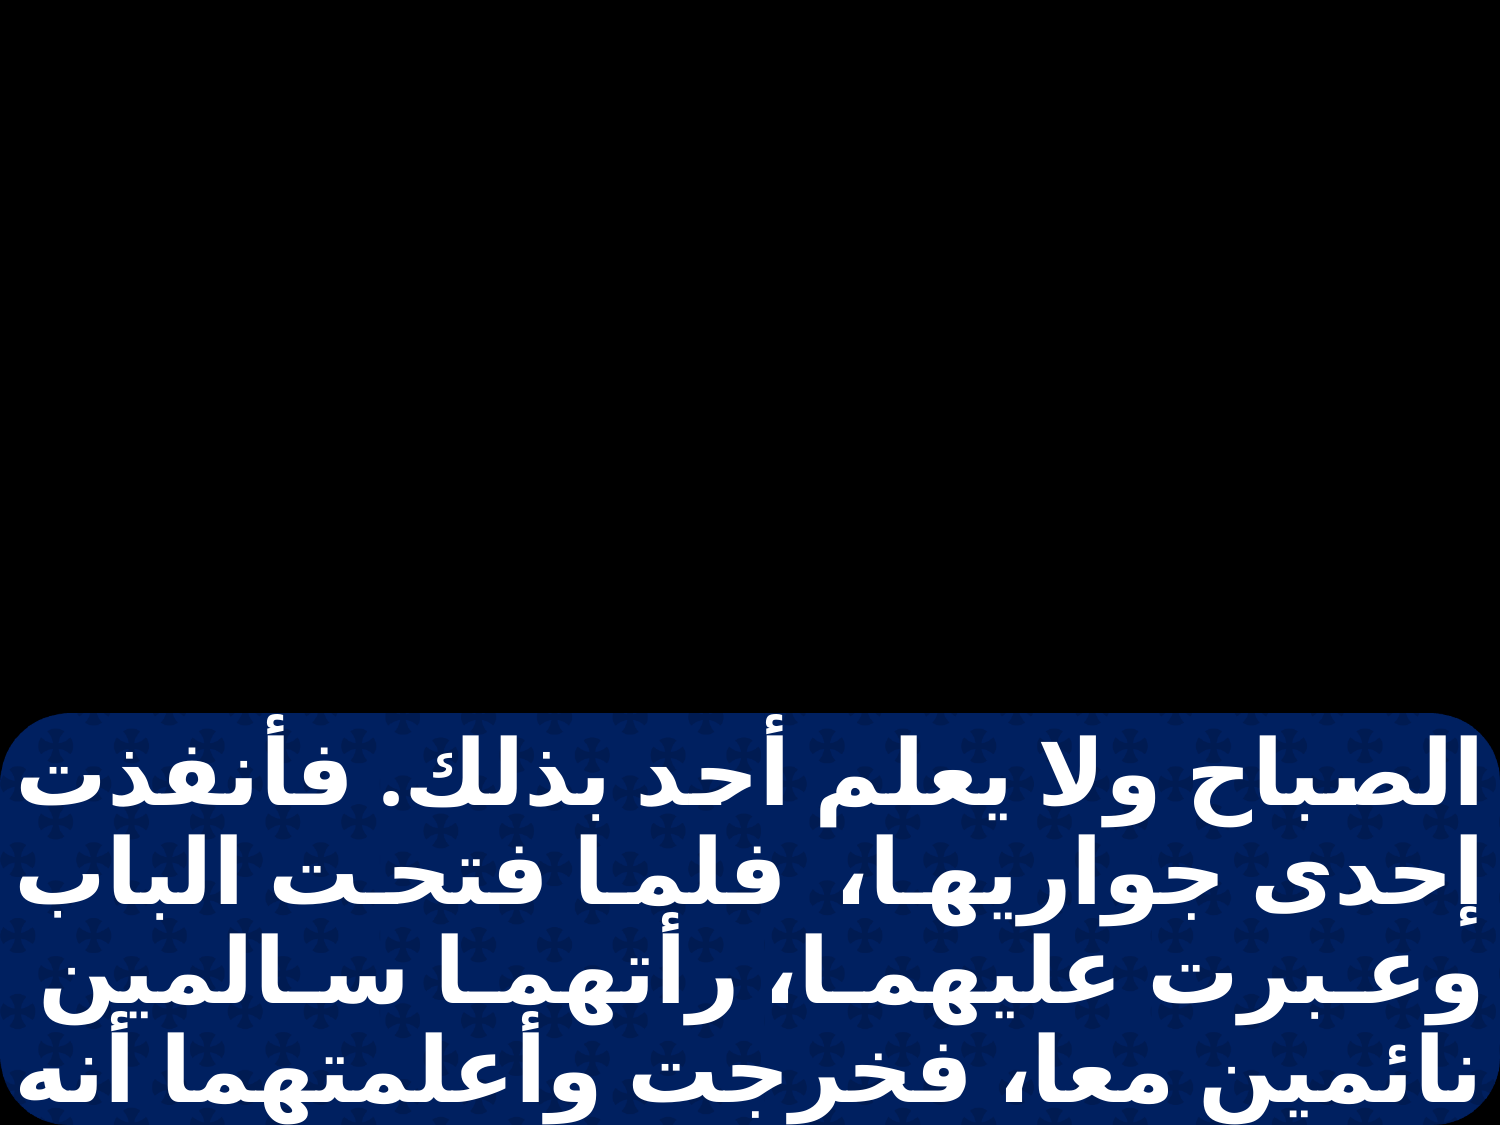

الصباح ولا يعلم أحد بذلك. فأنفذت إحدى جواريها،  فلما فتحت الباب وعبرت عليهما، رأتهما سالمين  نائمين معا، فخرجت وأعلمتهما أنه باق حيا. فبارك  الله راعوئيل وامرأته. قائلا: مبارك أنت يا الله بكل